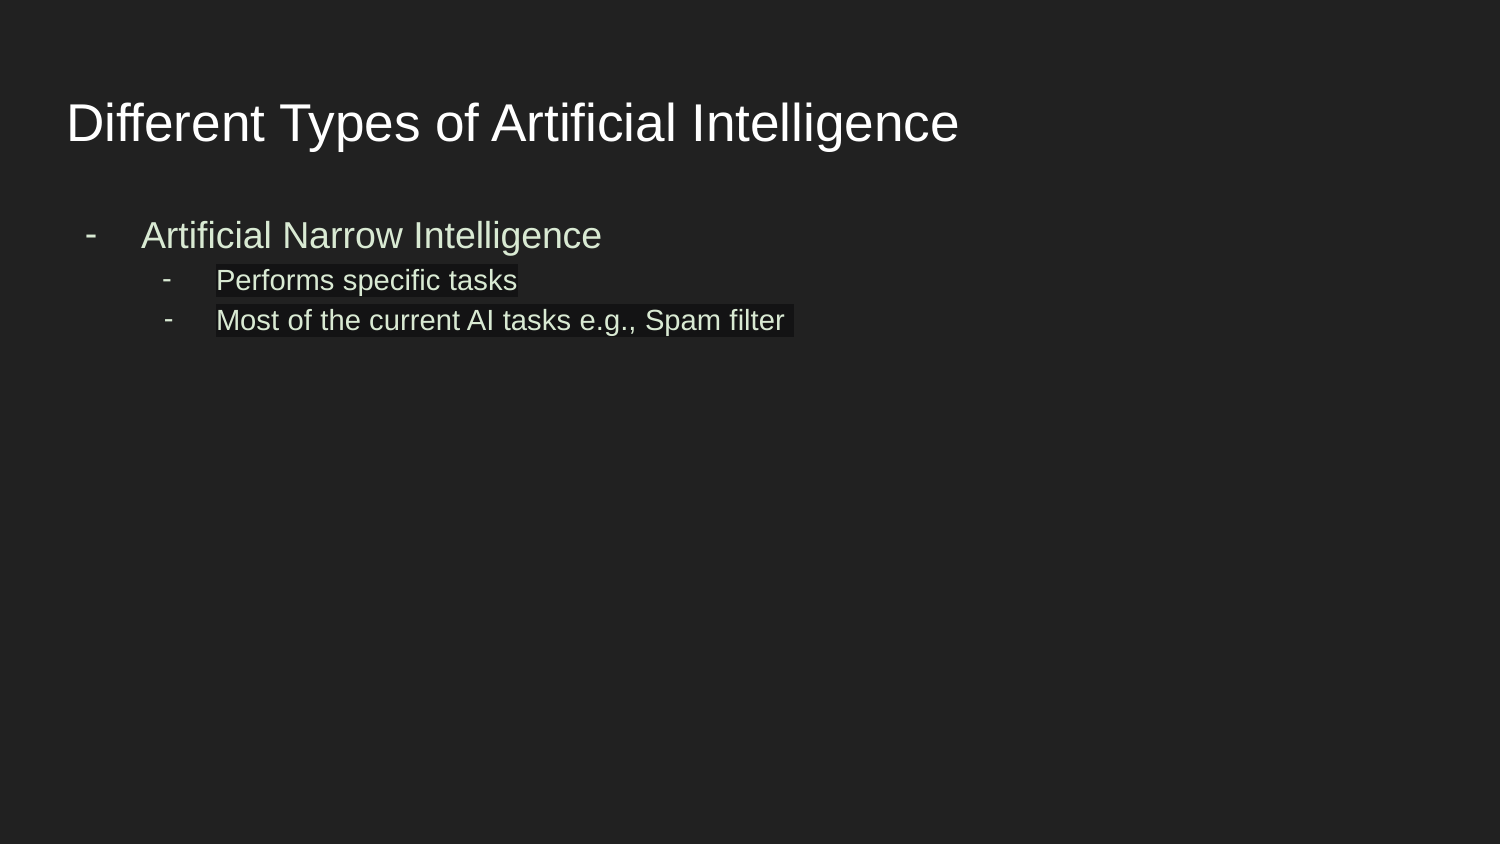

# Different Types of Artificial Intelligence
Artificial Narrow Intelligence
Performs specific tasks
Most of the current AI tasks e.g., Spam filter